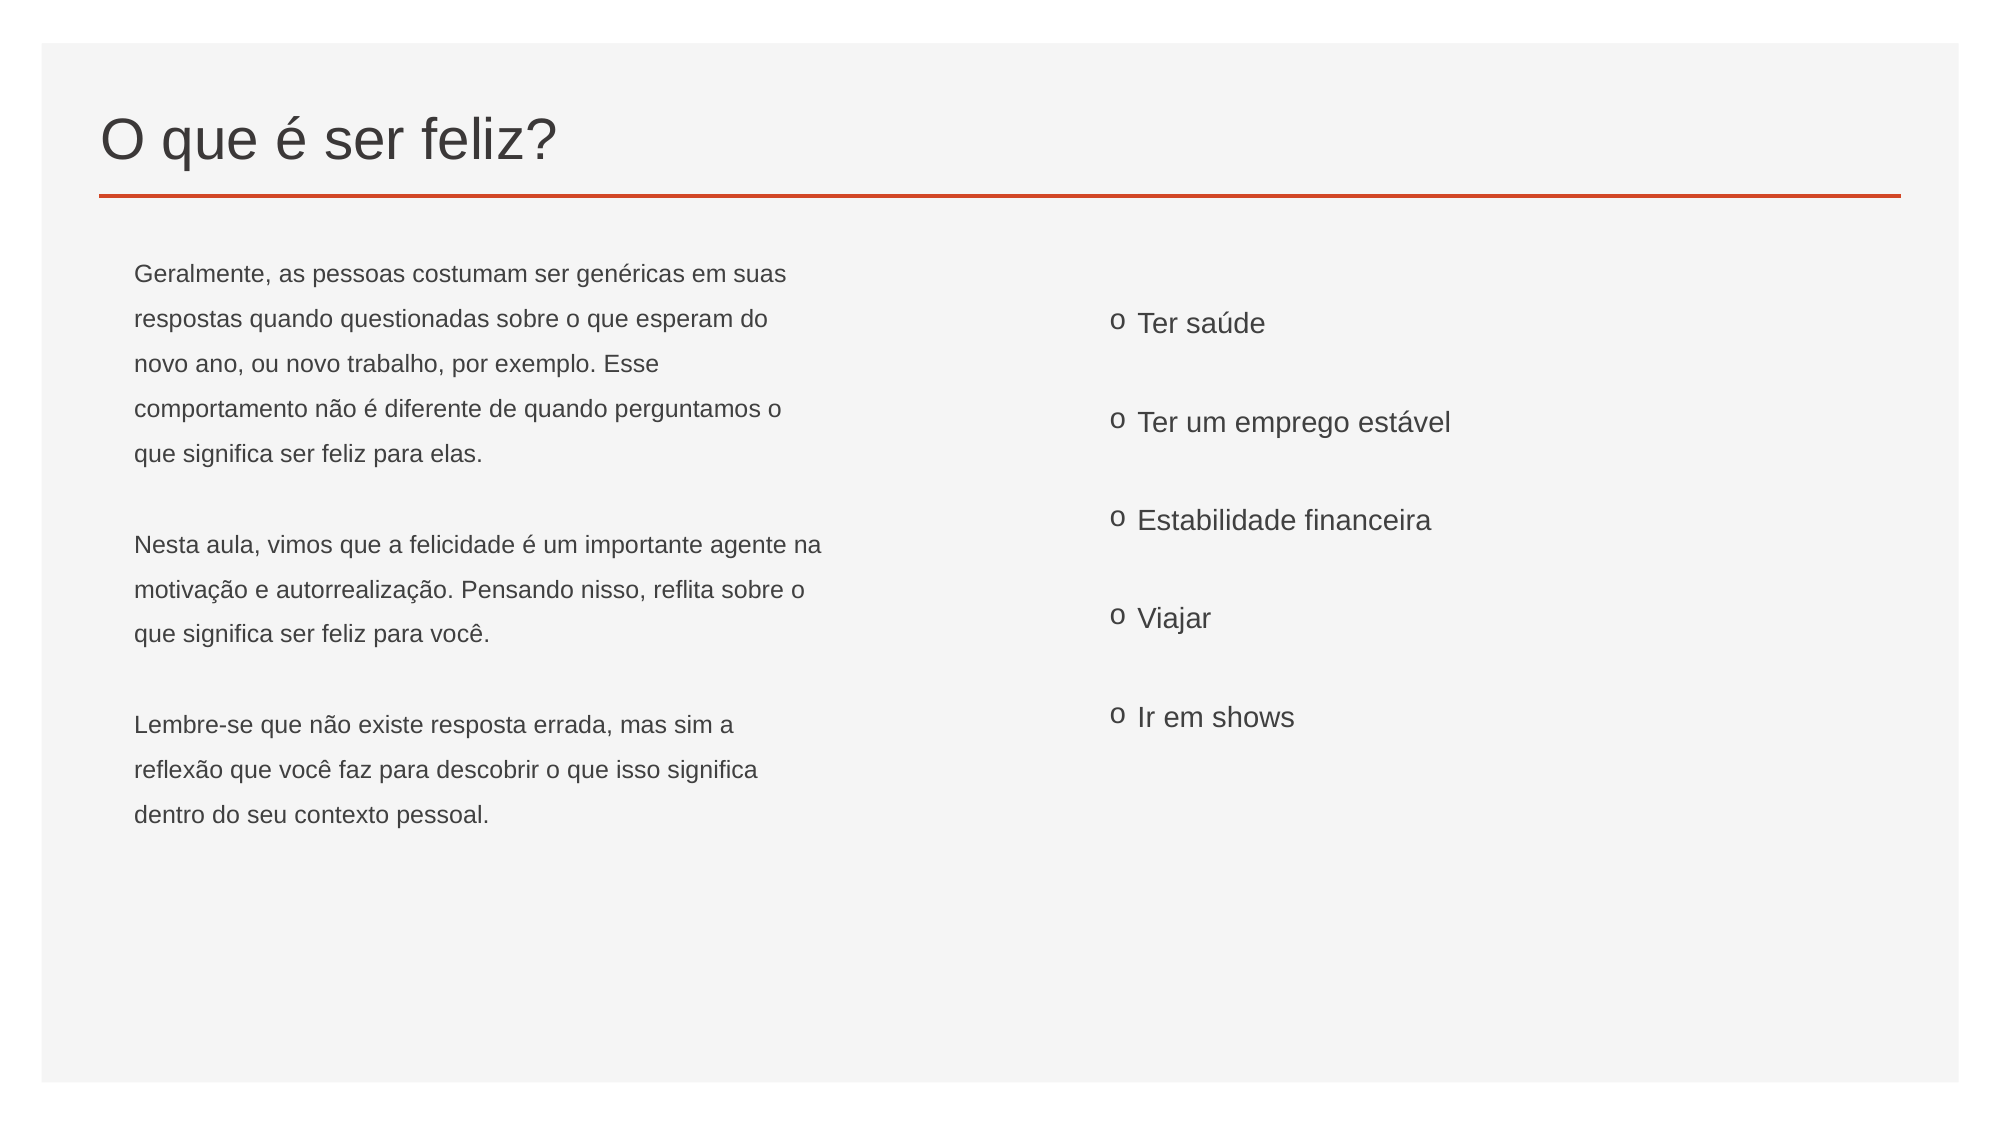

# O que é ser feliz?

Ter saúde
Ter um emprego estável
Estabilidade financeira
Viajar
Ir em shows

Geralmente, as pessoas costumam ser genéricas em suas respostas quando questionadas sobre o que esperam do novo ano, ou novo trabalho, por exemplo. Esse comportamento não é diferente de quando perguntamos o que significa ser feliz para elas.
Nesta aula, vimos que a felicidade é um importante agente na motivação e autorrealização. Pensando nisso, reflita sobre o que significa ser feliz para você.
Lembre-se que não existe resposta errada, mas sim a reflexão que você faz para descobrir o que isso significa dentro do seu contexto pessoal.